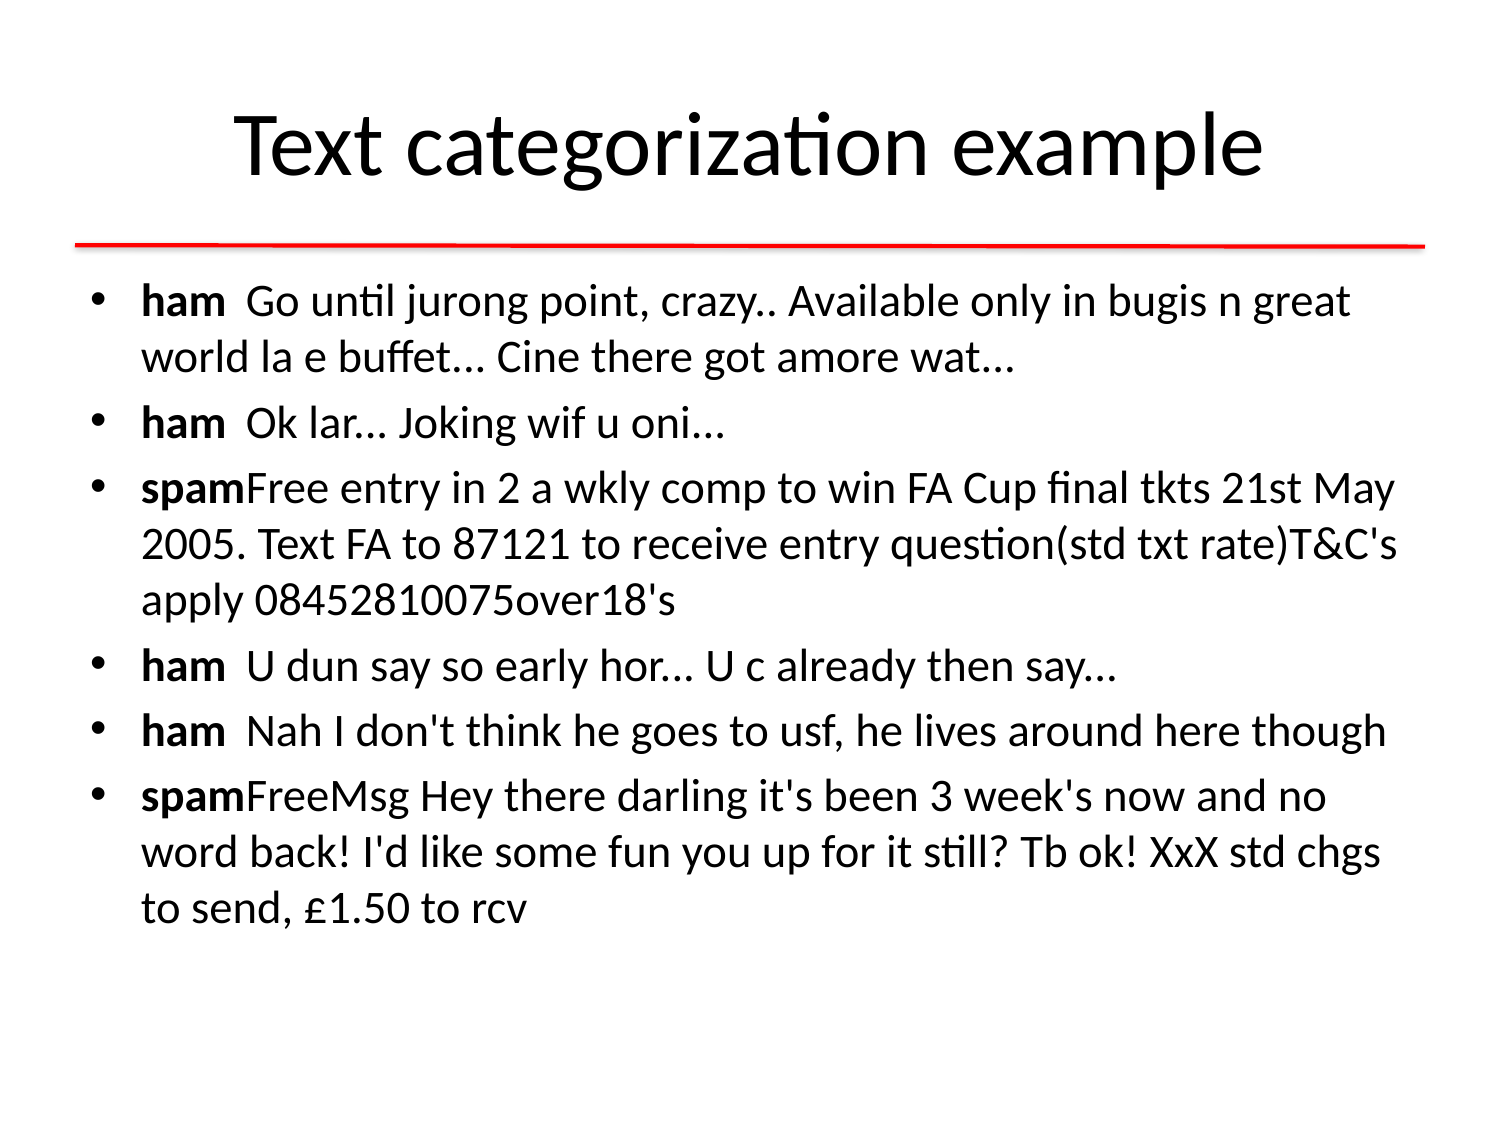

# Text categorization example
ham	Go until jurong point, crazy.. Available only in bugis n great world la e buffet... Cine there got amore wat...
ham	Ok lar... Joking wif u oni...
spam	Free entry in 2 a wkly comp to win FA Cup final tkts 21st May 2005. Text FA to 87121 to receive entry question(std txt rate)T&C's apply 08452810075over18's
ham	U dun say so early hor... U c already then say...
ham	Nah I don't think he goes to usf, he lives around here though
spam	FreeMsg Hey there darling it's been 3 week's now and no word back! I'd like some fun you up for it still? Tb ok! XxX std chgs to send, £1.50 to rcv